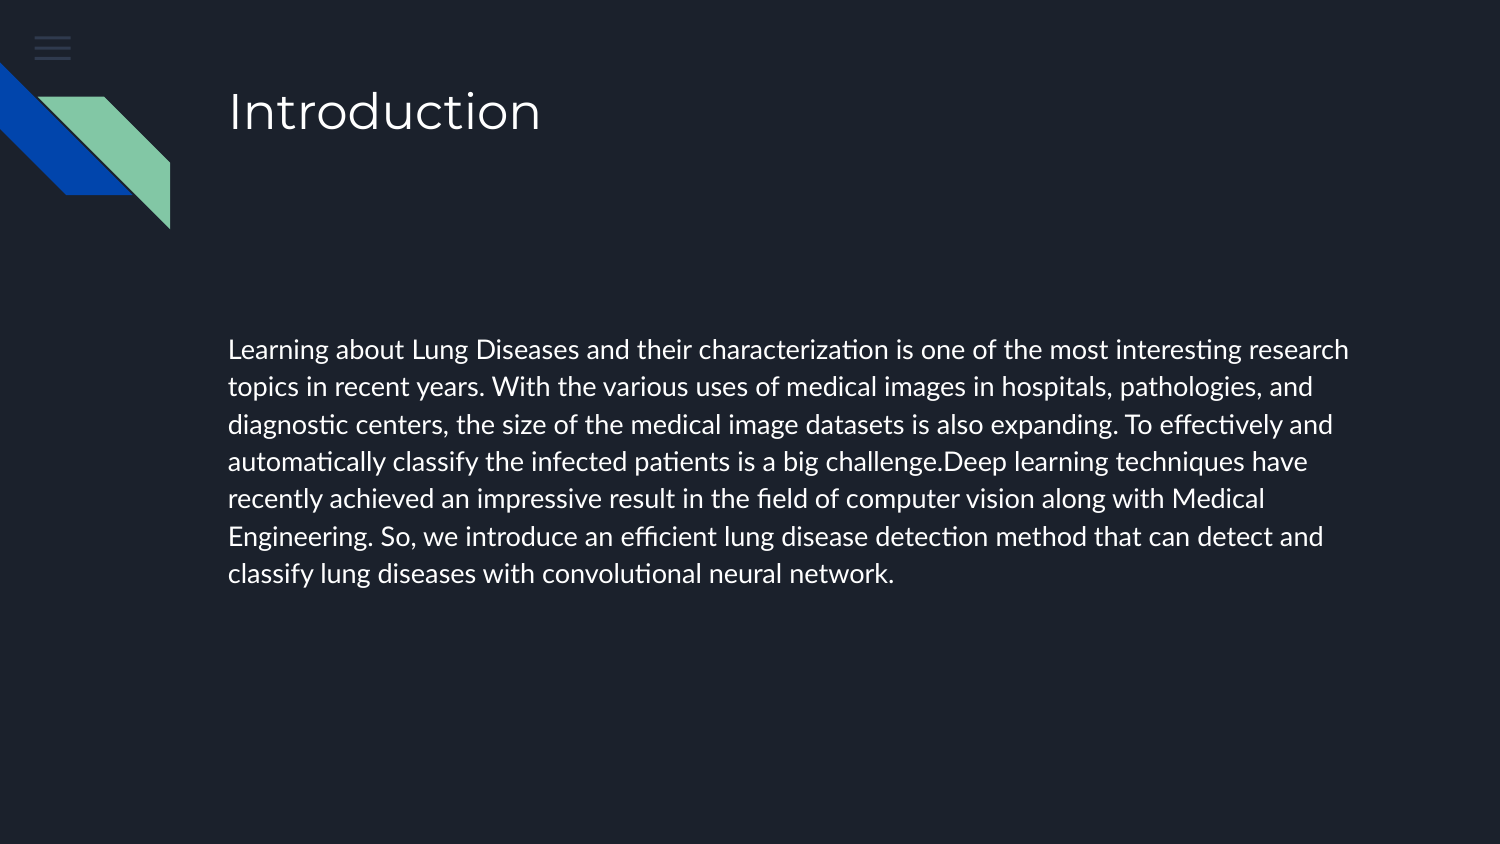

# Introduction

Learning about Lung Diseases and their characterization is one of the most interesting research topics in recent years. With the various uses of medical images in hospitals, pathologies, and diagnostic centers, the size of the medical image datasets is also expanding. To effectively and automatically classify the infected patients is a big challenge.Deep learning techniques have recently achieved an impressive result in the field of computer vision along with Medical Engineering. So, we introduce an efficient lung disease detection method that can detect and classify lung diseases with convolutional neural network.